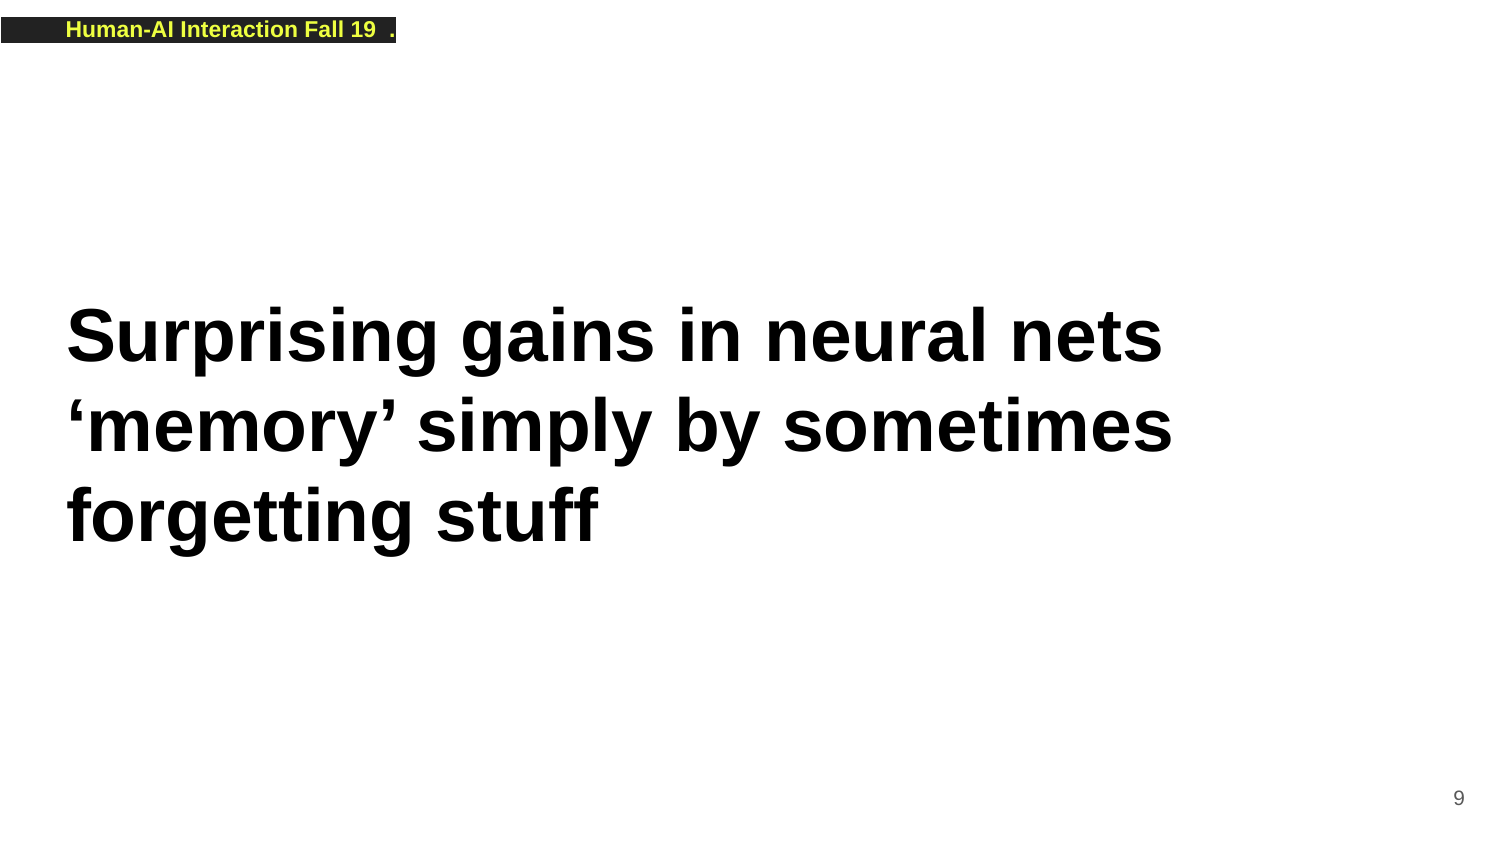

# Surprising gains in neural nets ‘memory’ simply by sometimes forgetting stuff
9